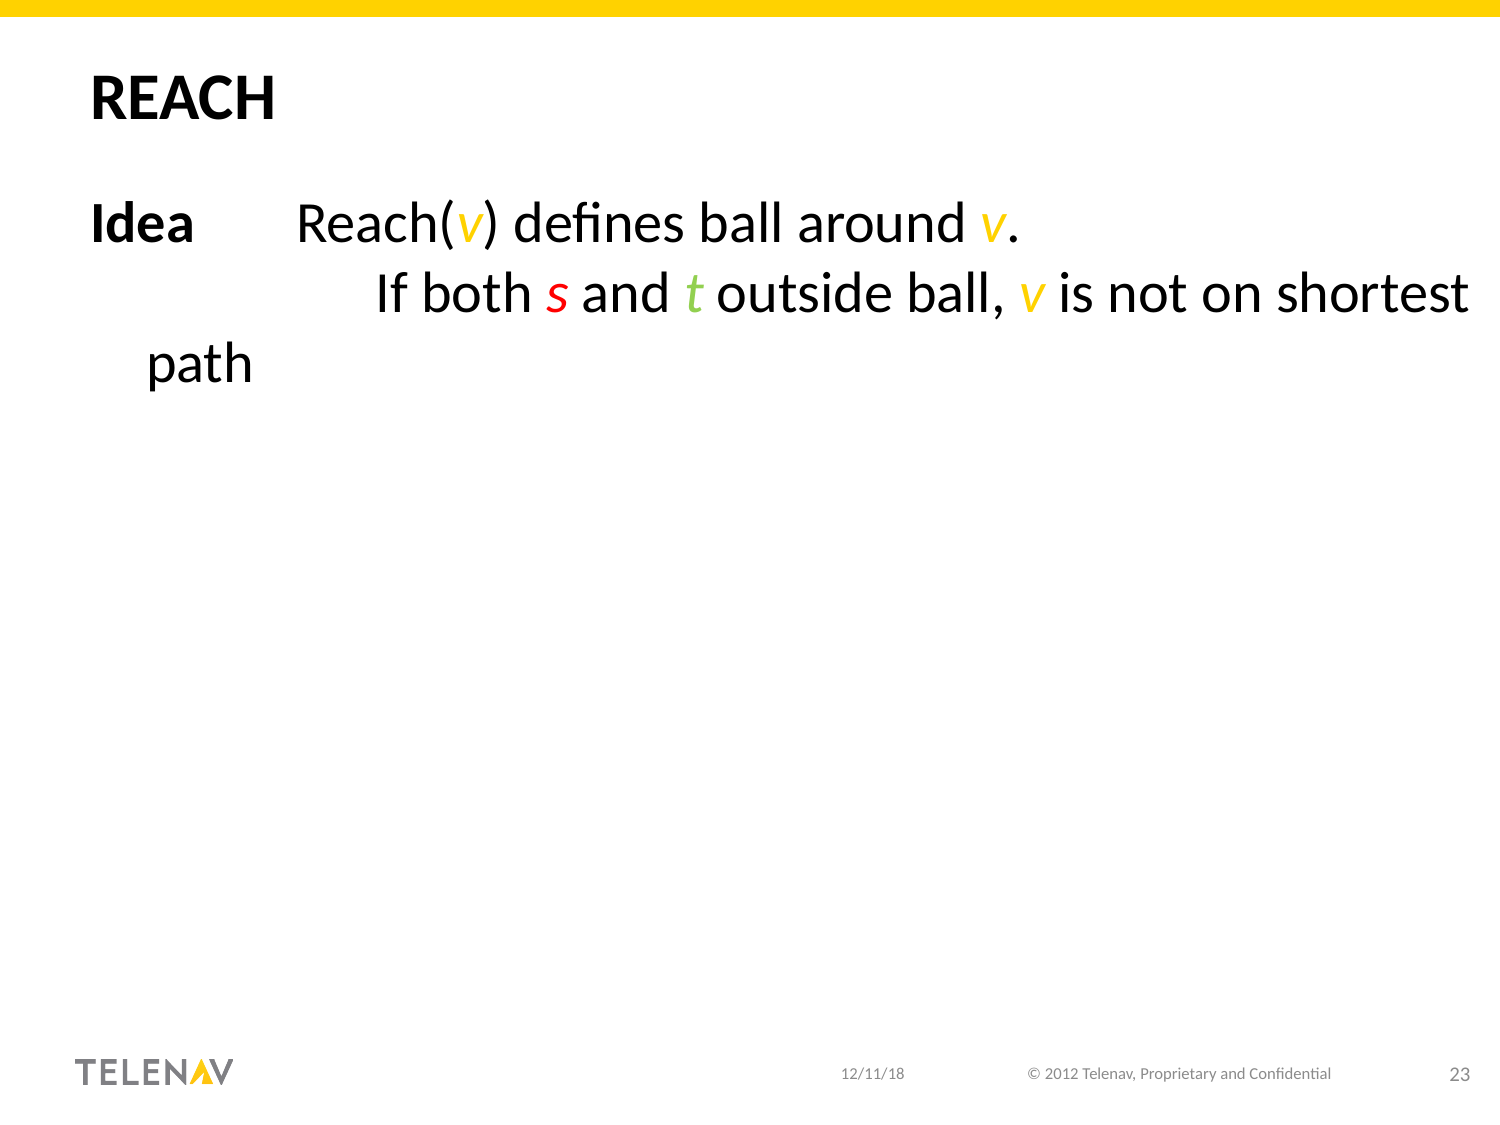

# Reach
Idea	Reach(v) defines ball around v.
	      If both s and t outside ball, v is not on shortest path

12/11/18
© 2012 Telenav, Proprietary and Confidential
23